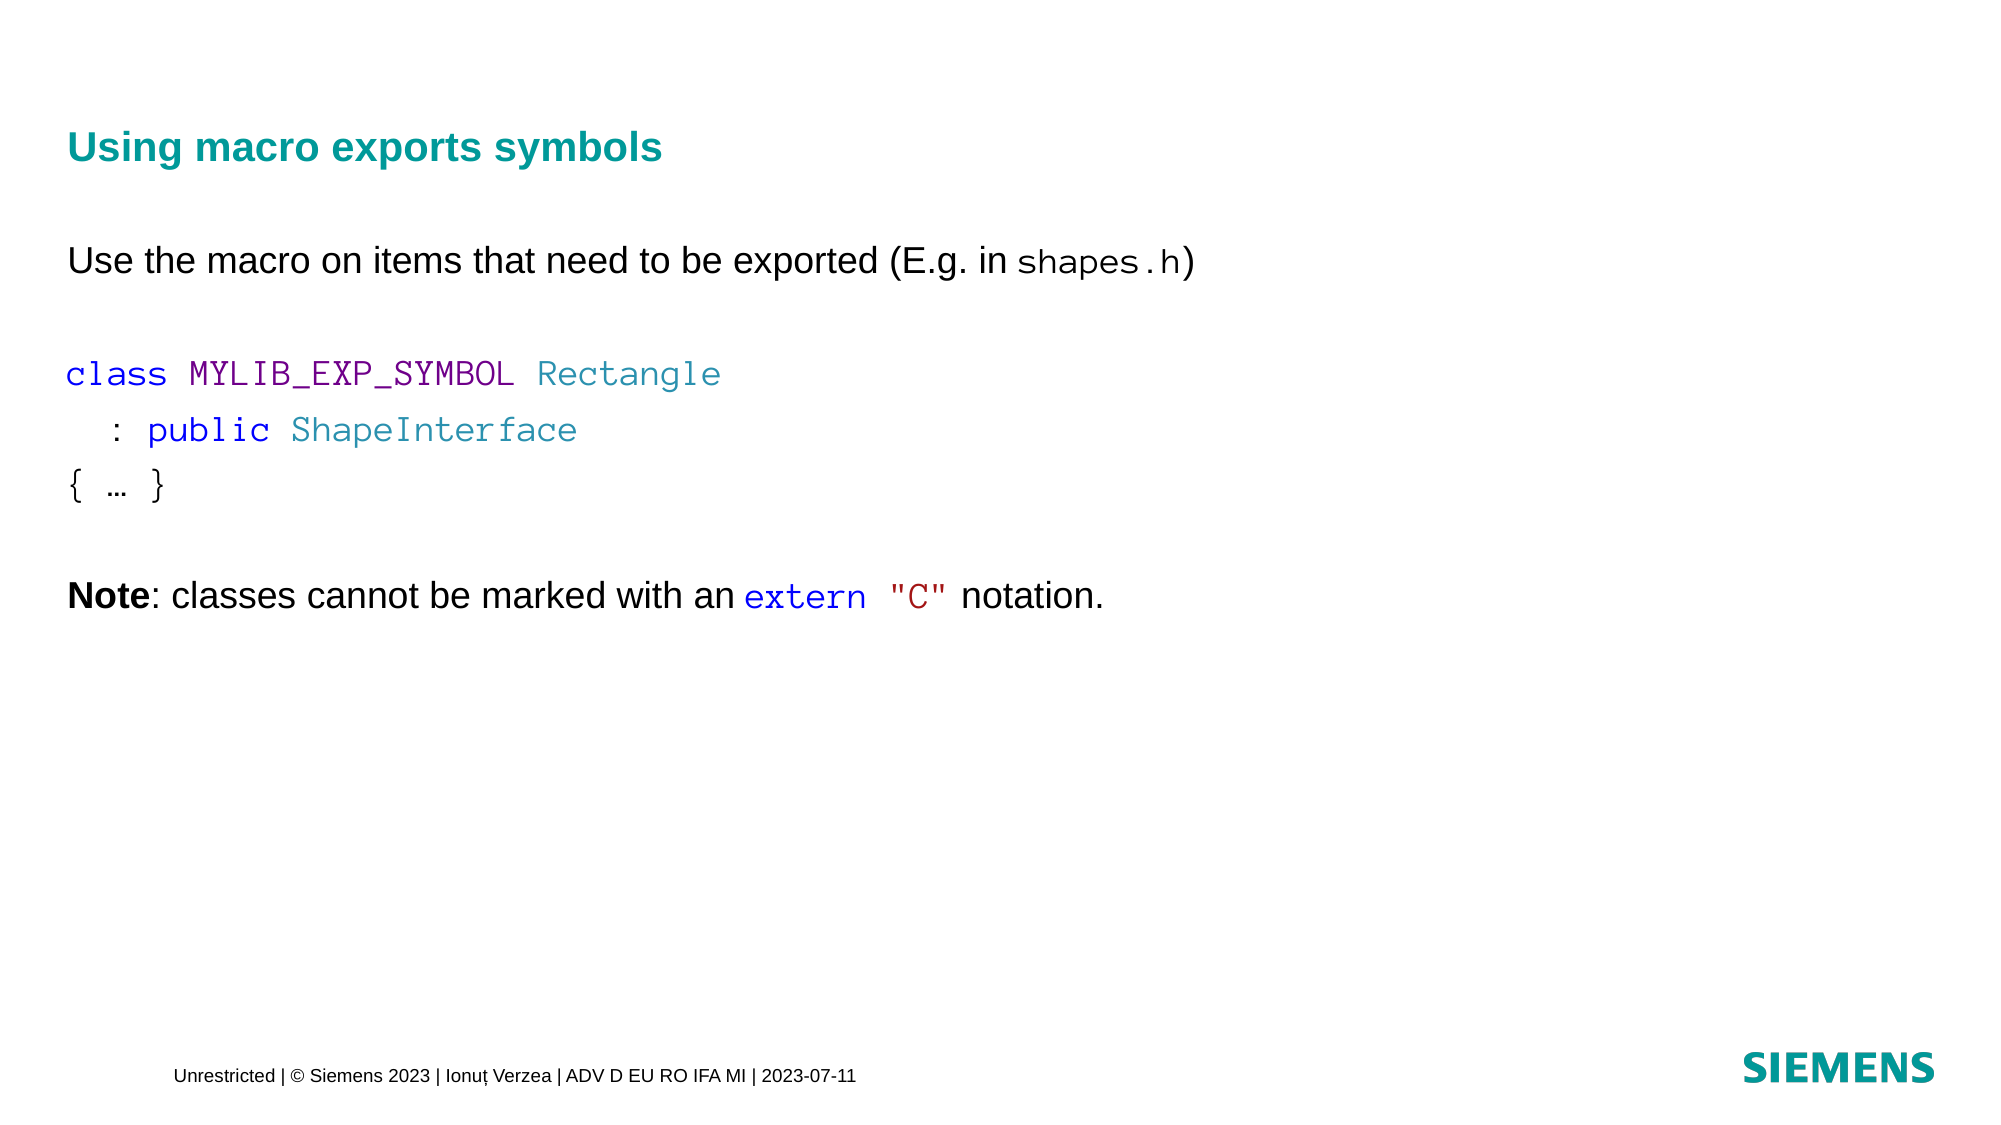

# Using macro exports symbols
Use the macro on items that need to be exported (E.g. in shapes.h)

class MYLIB_EXP_SYMBOL Rectangle
  : public ShapeInterface
{ … }

Note: classes cannot be marked with an extern "C" notation.

Unrestricted | © Siemens 2023 | Ionuț Verzea | ADV D EU RO IFA MI | 2023-07-11